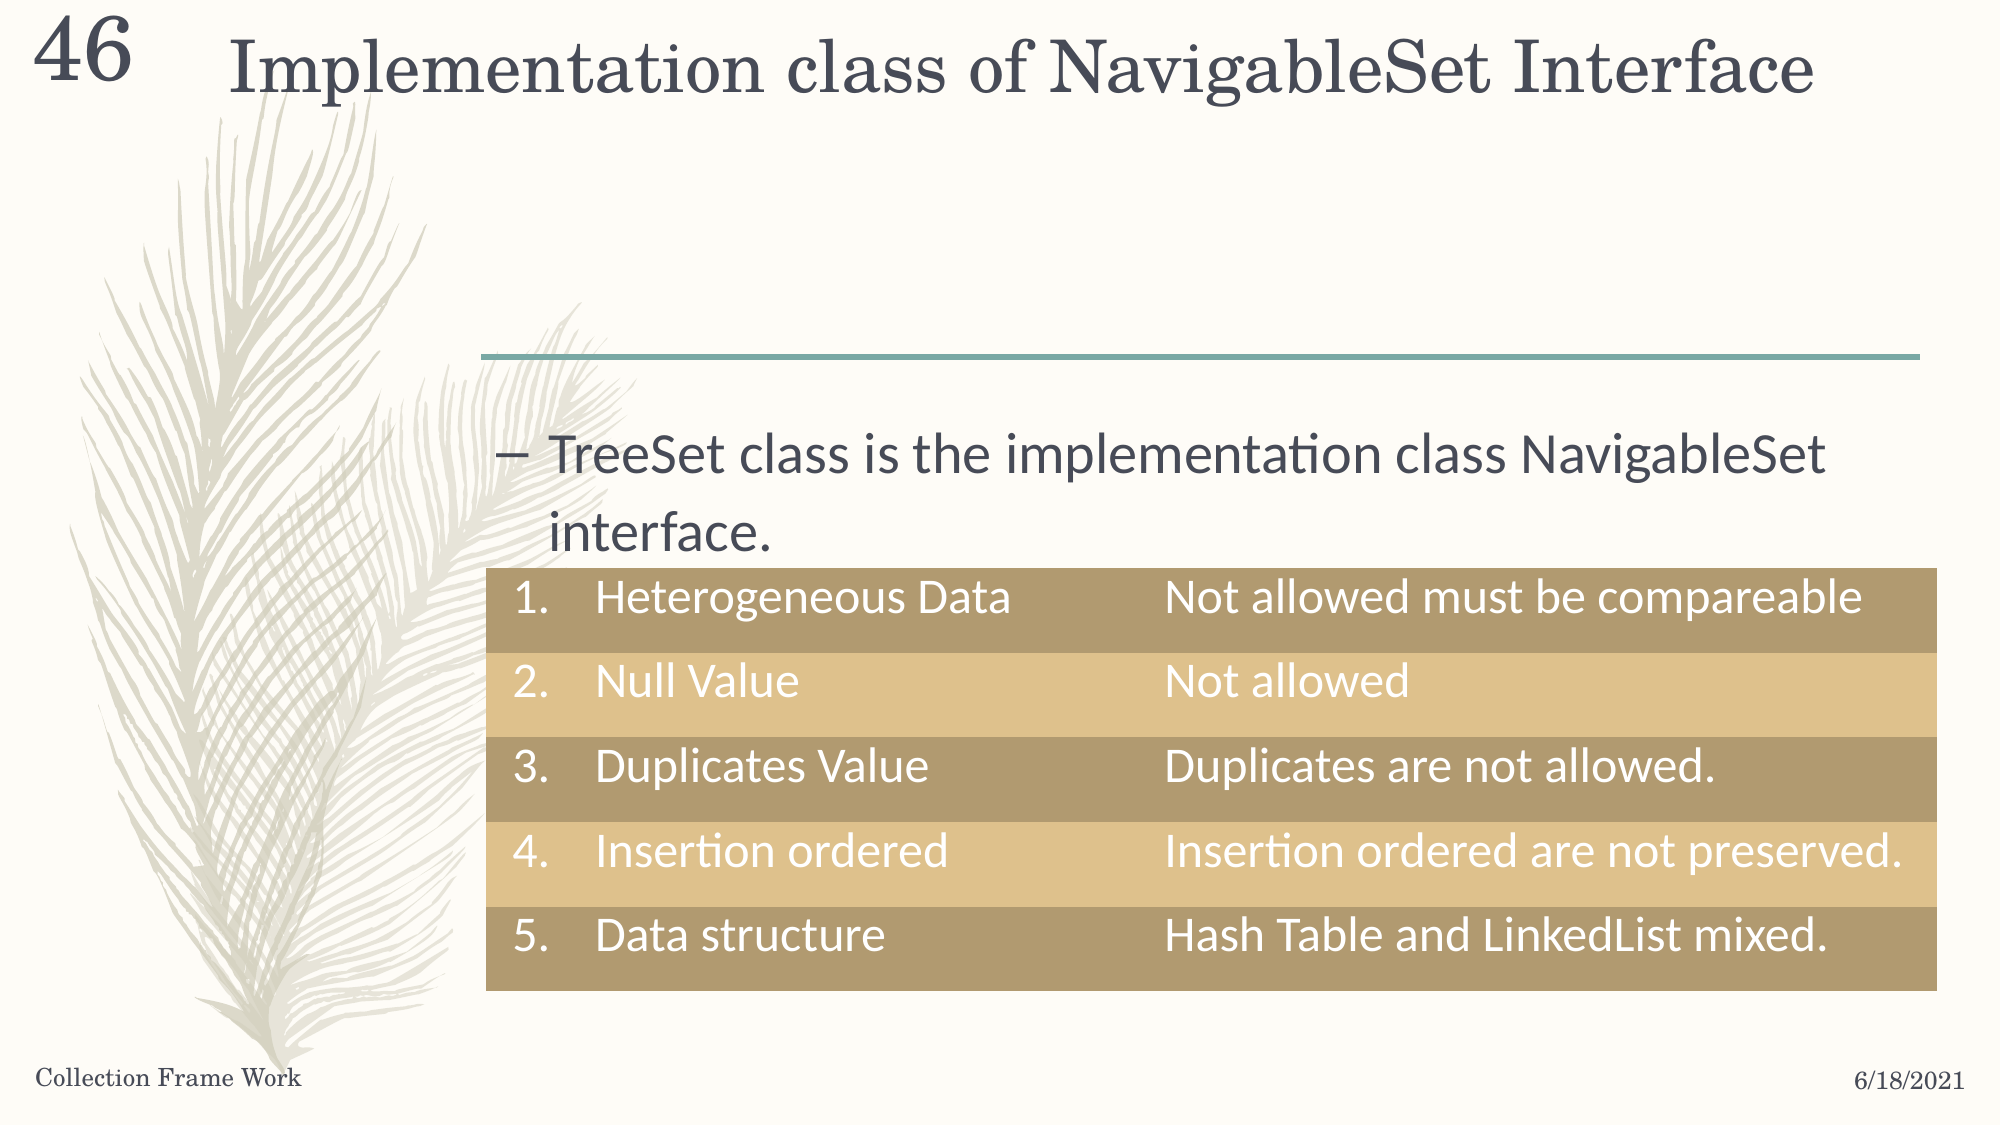

46
# Implementation class of NavigableSet Interface
TreeSet class is the implementation class NavigableSet interface.

| 1. Heterogeneous Data | Not allowed must be compareable |
| --- | --- |
| 2. Null Value | Not allowed |
| 3. Duplicates Value | Duplicates are not allowed. |
| 4. Insertion ordered | Insertion ordered are not preserved. |
| 5. Data structure | Hash Table and LinkedList mixed. |
Collection Frame Work
6/18/2021